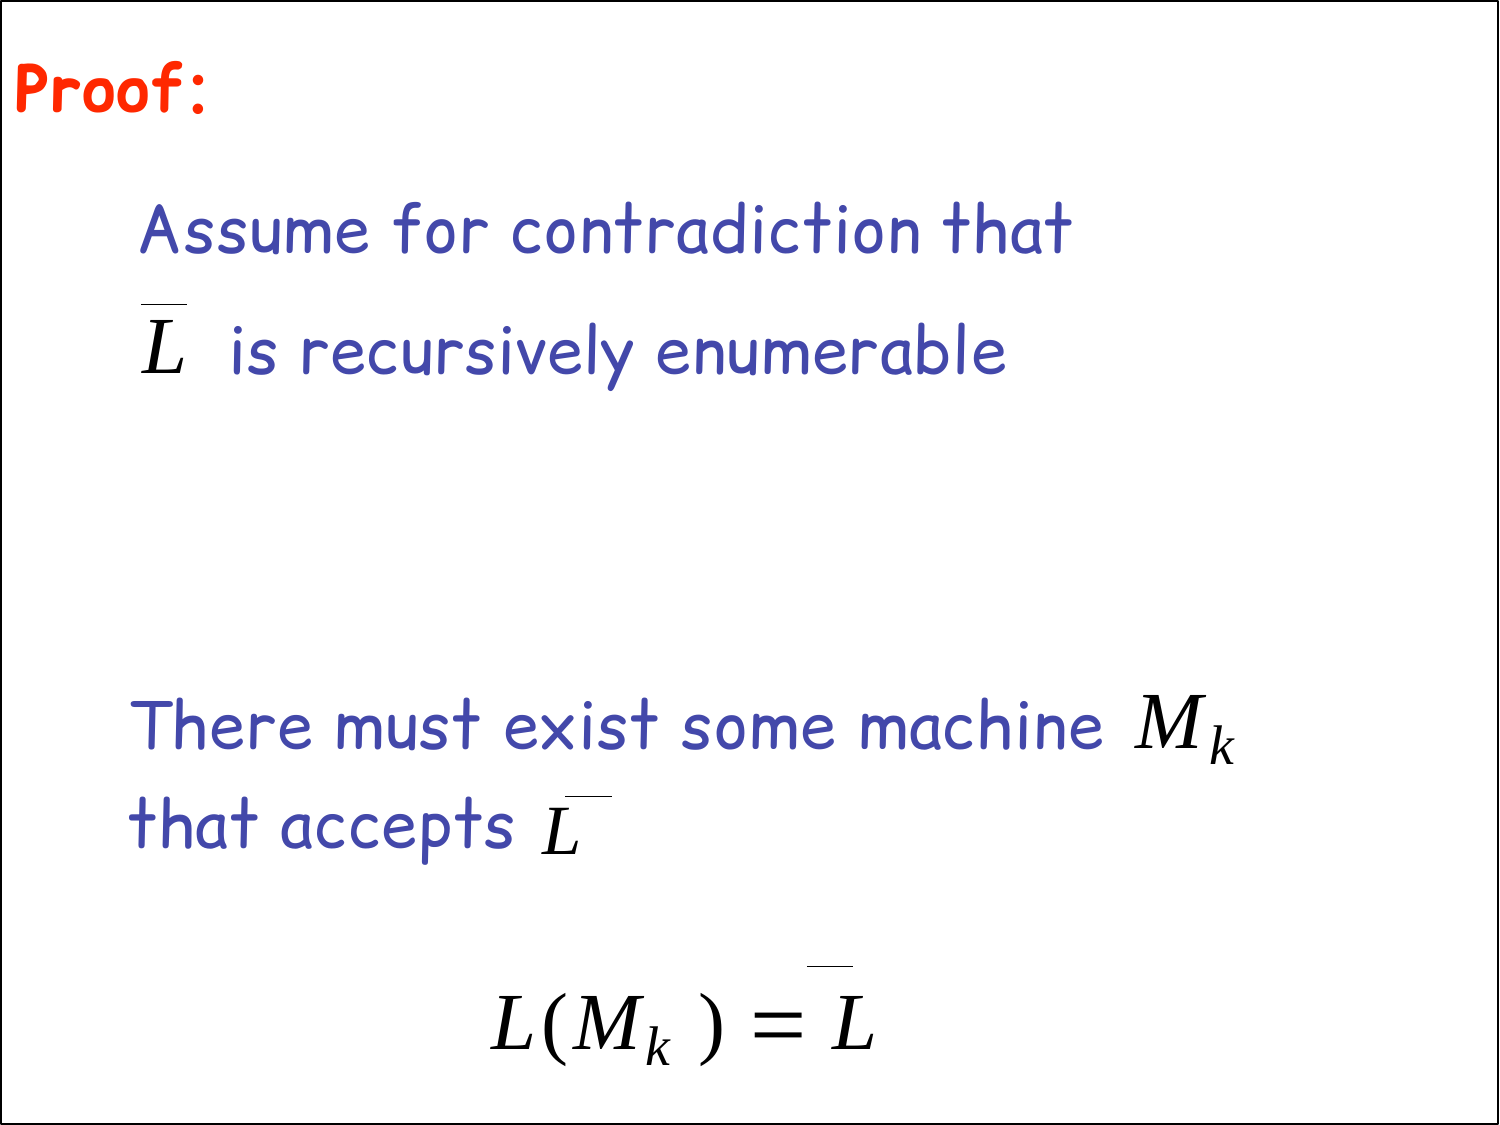

Proof:
Assume for contradiction that
L is recursively enumerable

There must exist some machine Mk
that accepts L
L(Mk ) = L